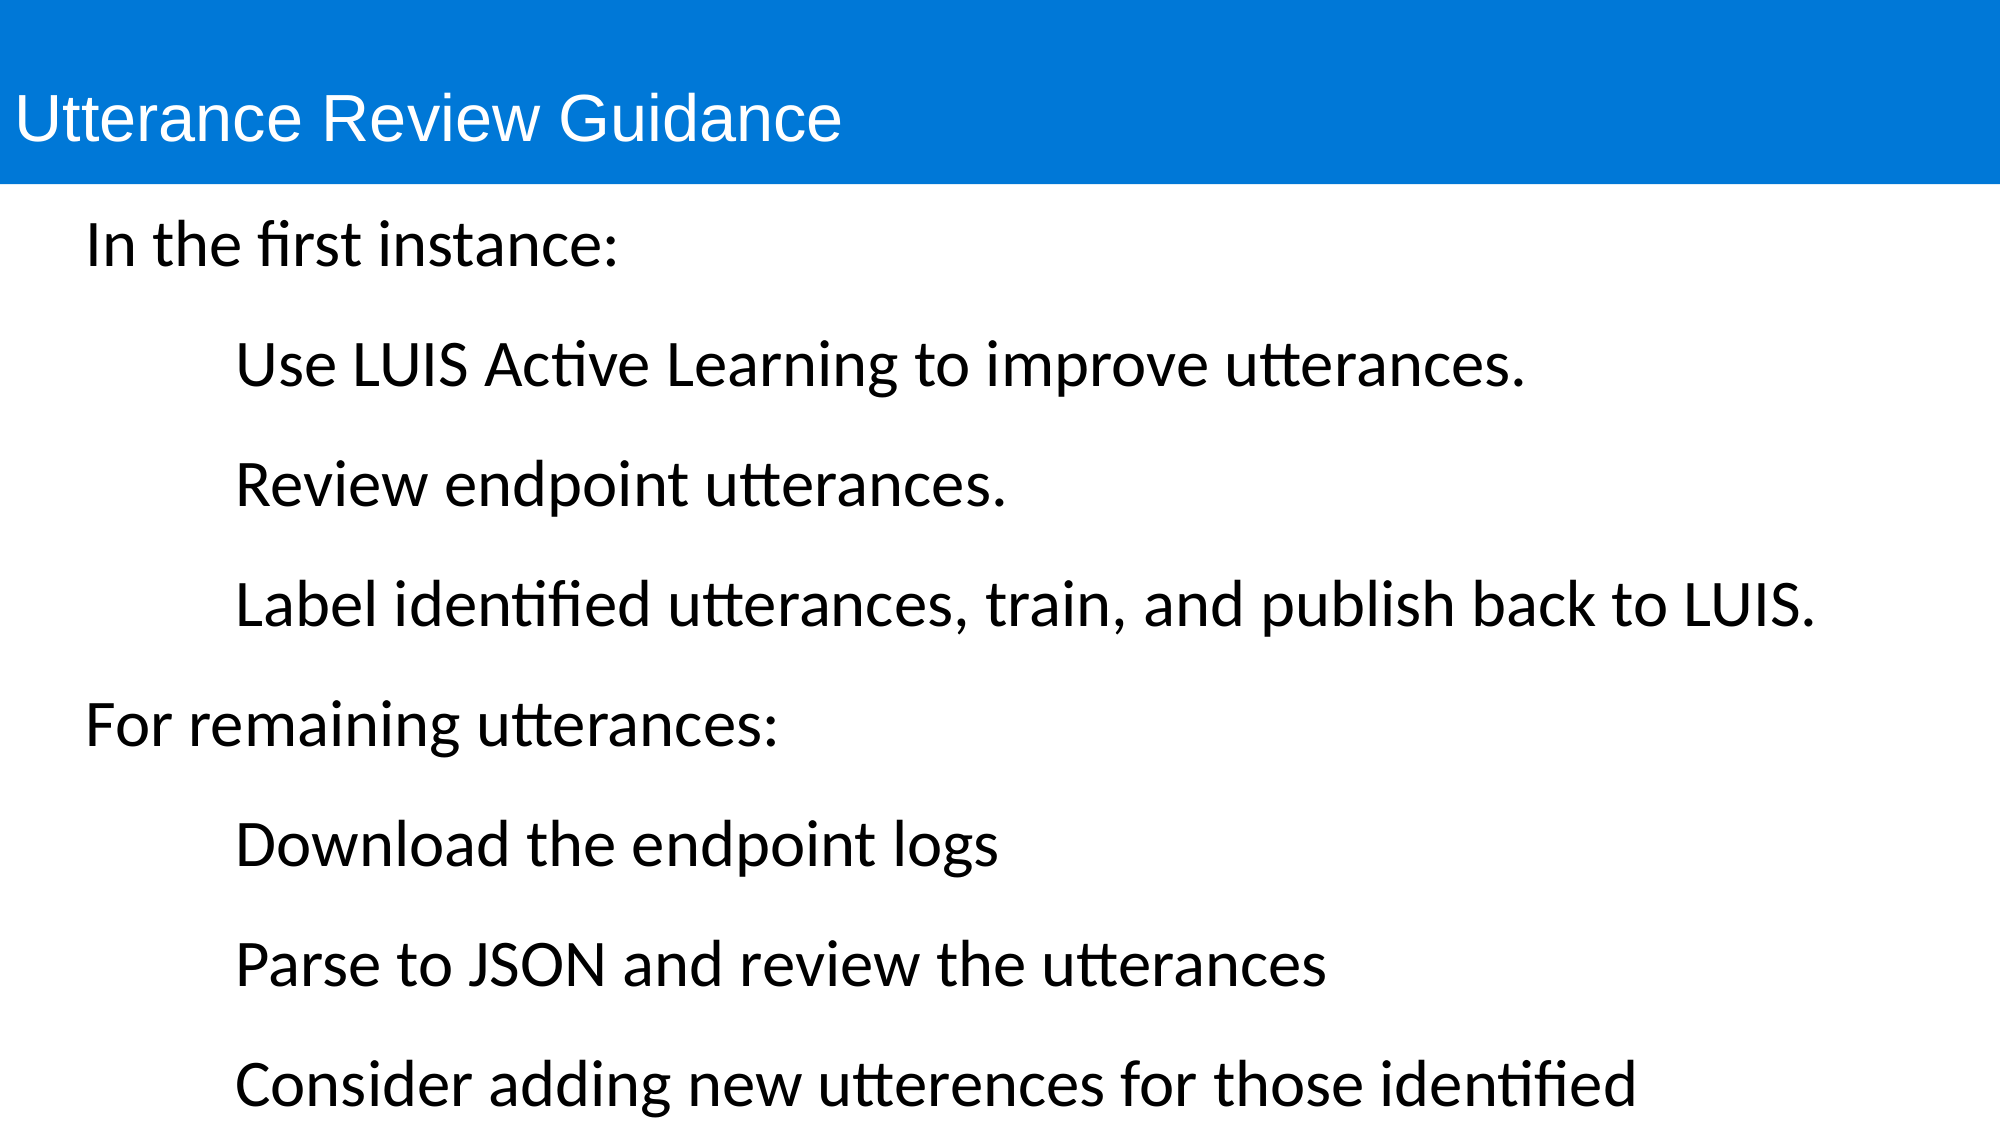

Utterance Review Guidance
In the first instance:
	Use LUIS Active Learning to improve utterances.
	Review endpoint utterances.
	Label identified utterances, train, and publish back to LUIS.
For remaining utterances:
	Download the endpoint logs
	Parse to JSON and review the utterances
	Consider adding new utterences for those identified

Hybrid